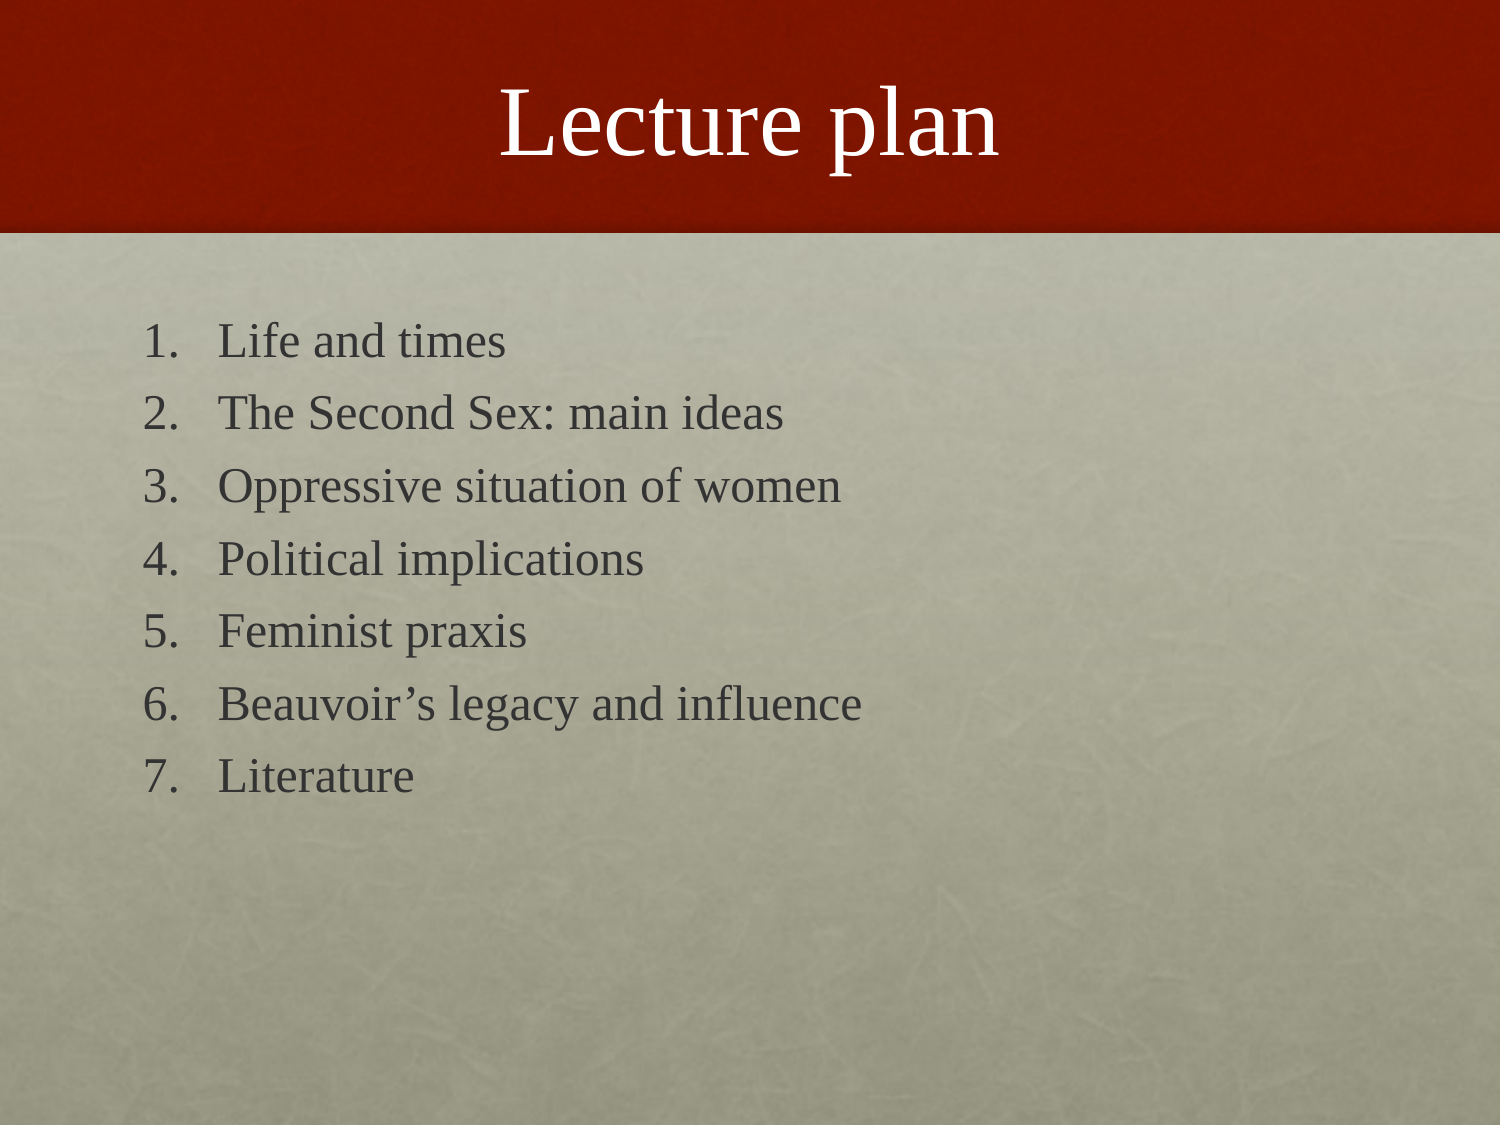

Lecture plan
Life and times
The Second Sex: main ideas
Oppressive situation of women
Political implications
Feminist praxis
Beauvoir’s legacy and influence
Literature